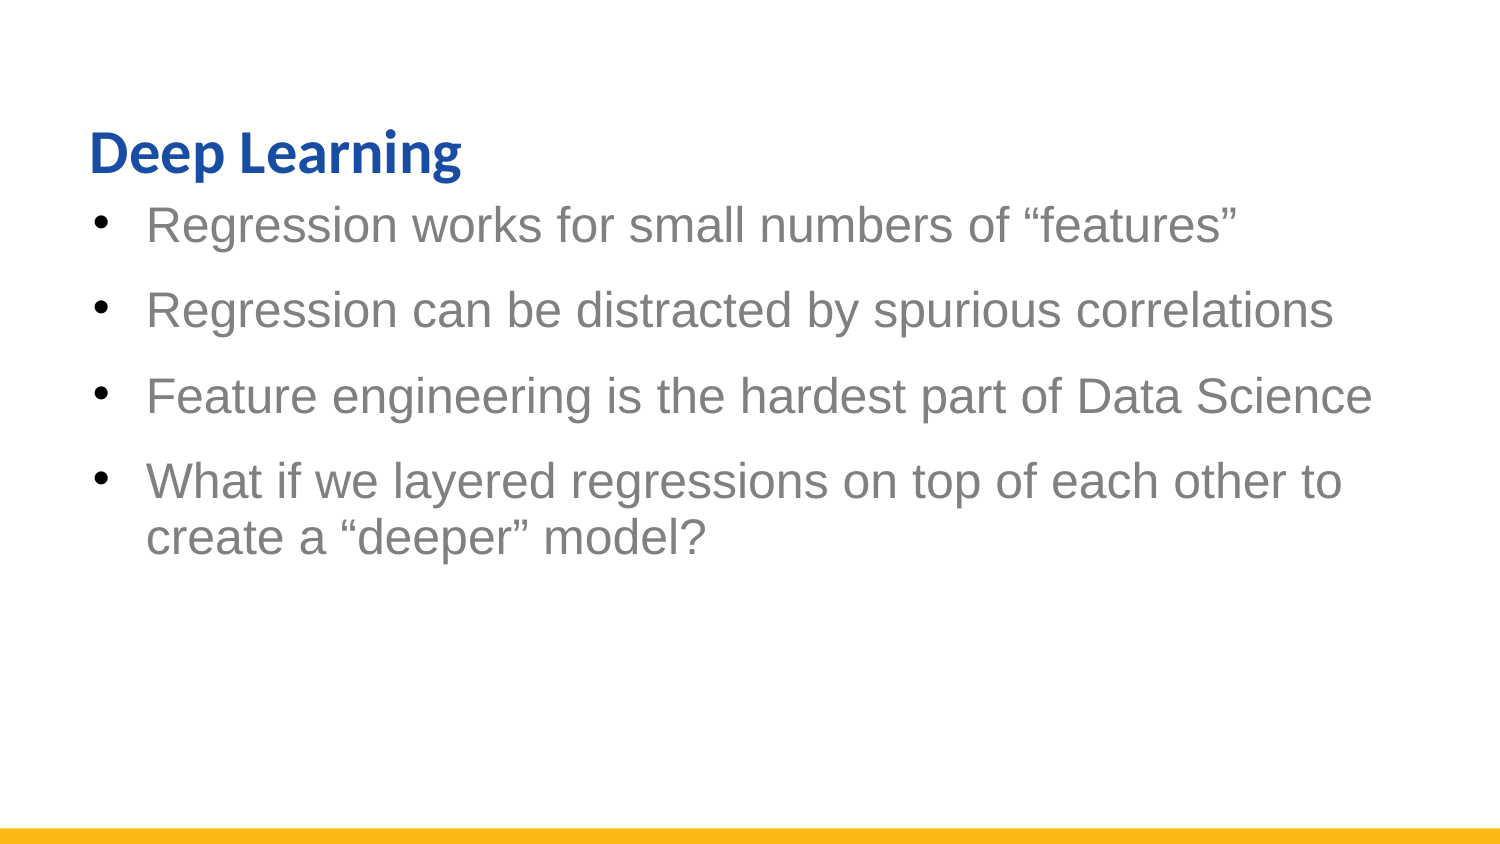

Deep Learning
Regression works for small numbers of “features”
Regression can be distracted by spurious correlations
Feature engineering is the hardest part of Data Science
What if we layered regressions on top of each other to create a “deeper” model?